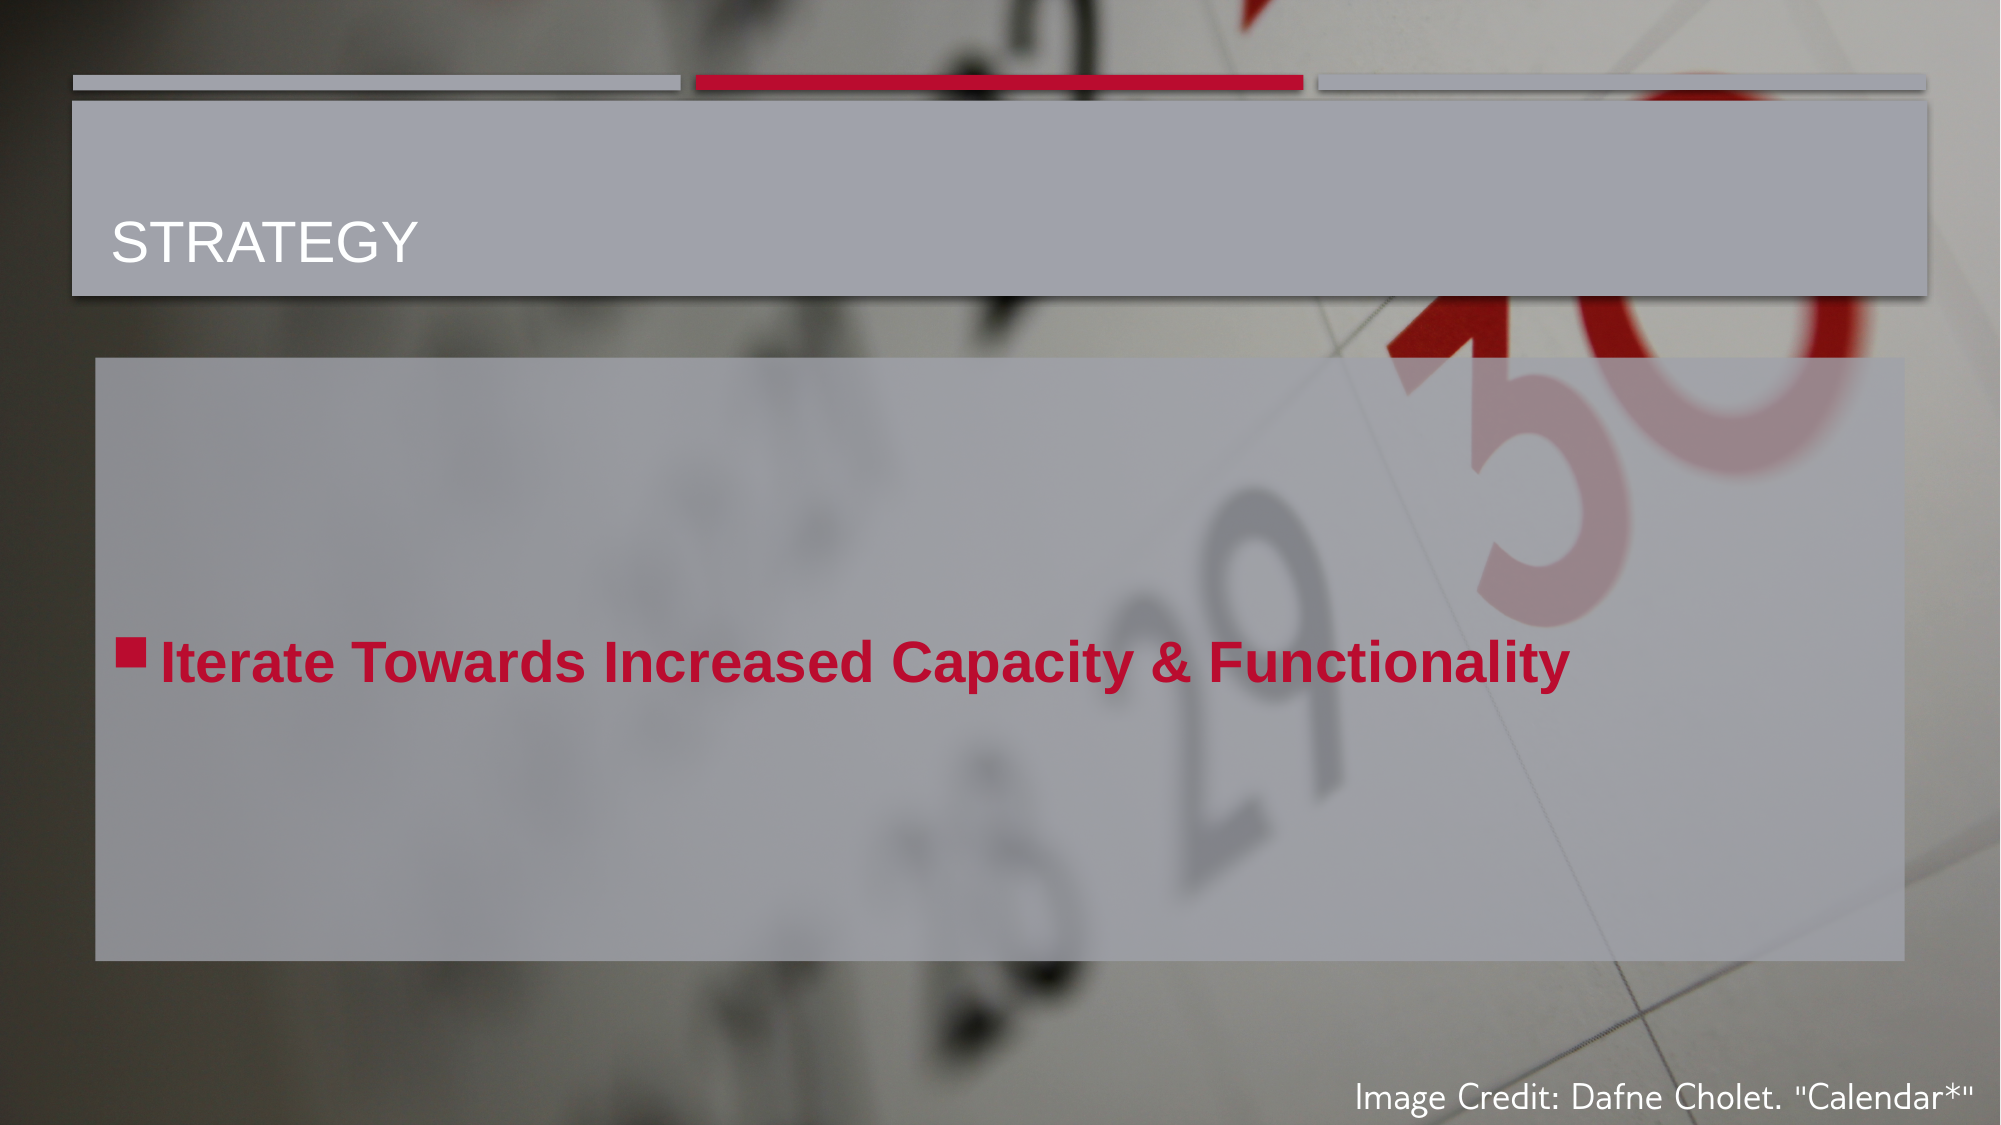

# Strategy
Iterate Towards Increased Capacity & Functionality
Image Credit: Dafne Cholet. "Calendar*"